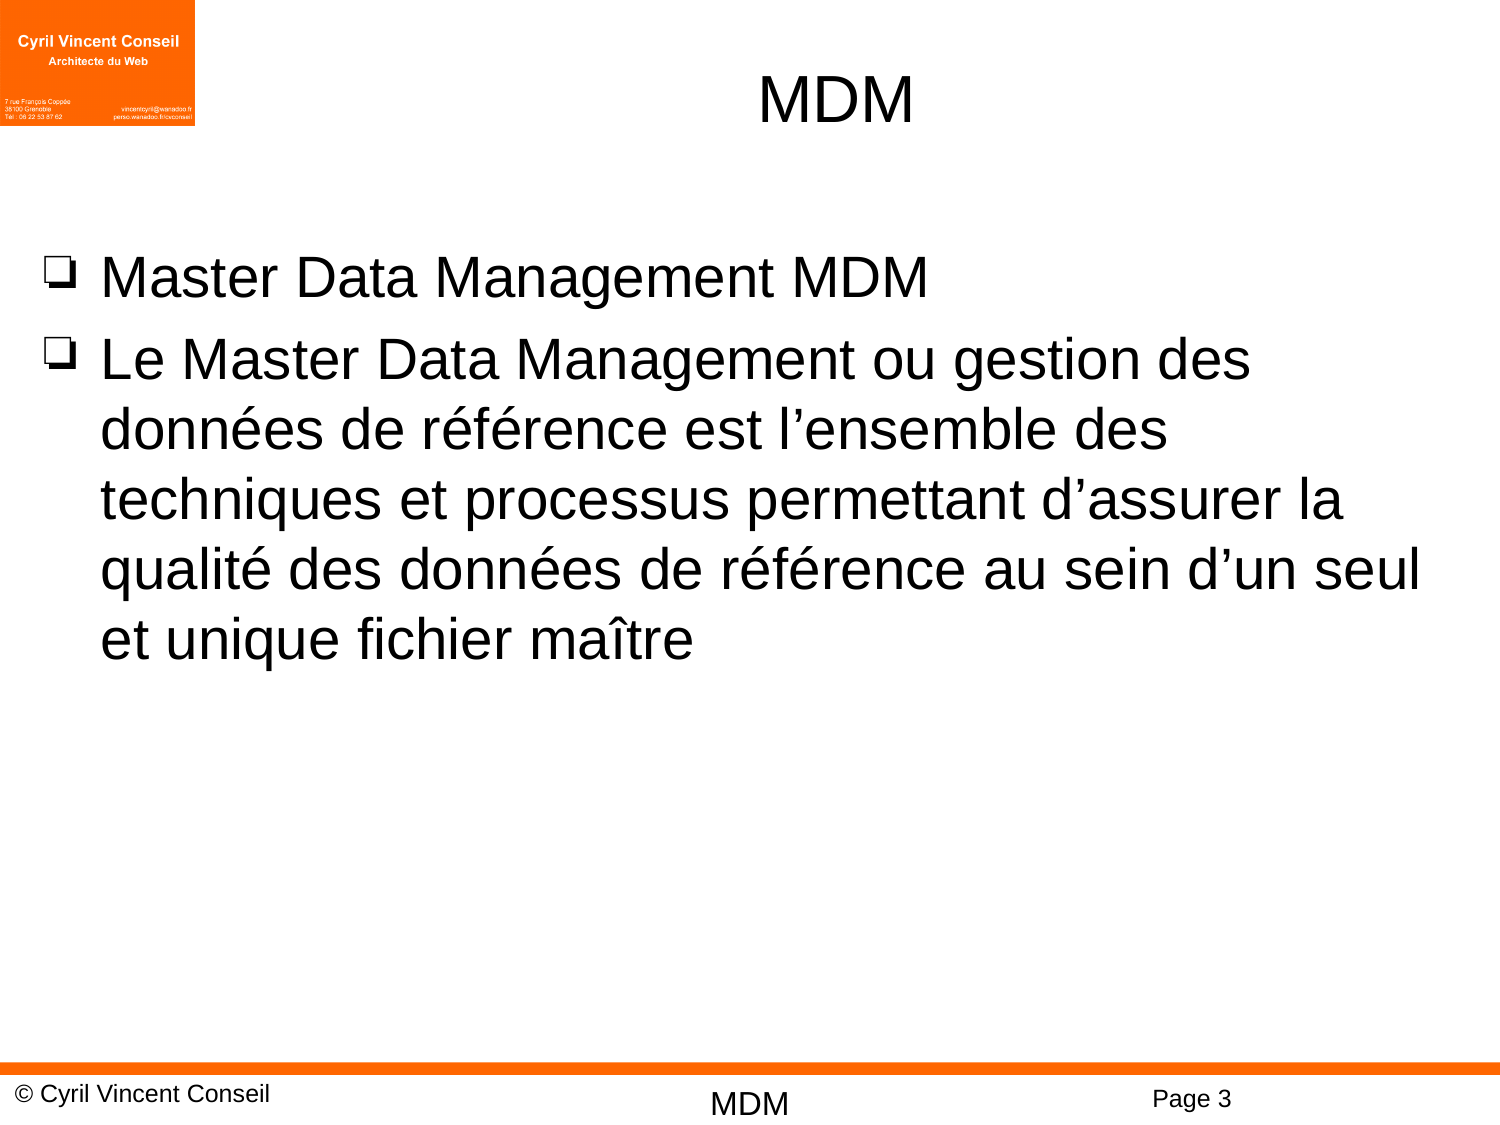

# MDM
Master Data Management MDM
Le Master Data Management ou gestion des données de référence est l’ensemble des techniques et processus permettant d’assurer la qualité des données de référence au sein d’un seul et unique fichier maître